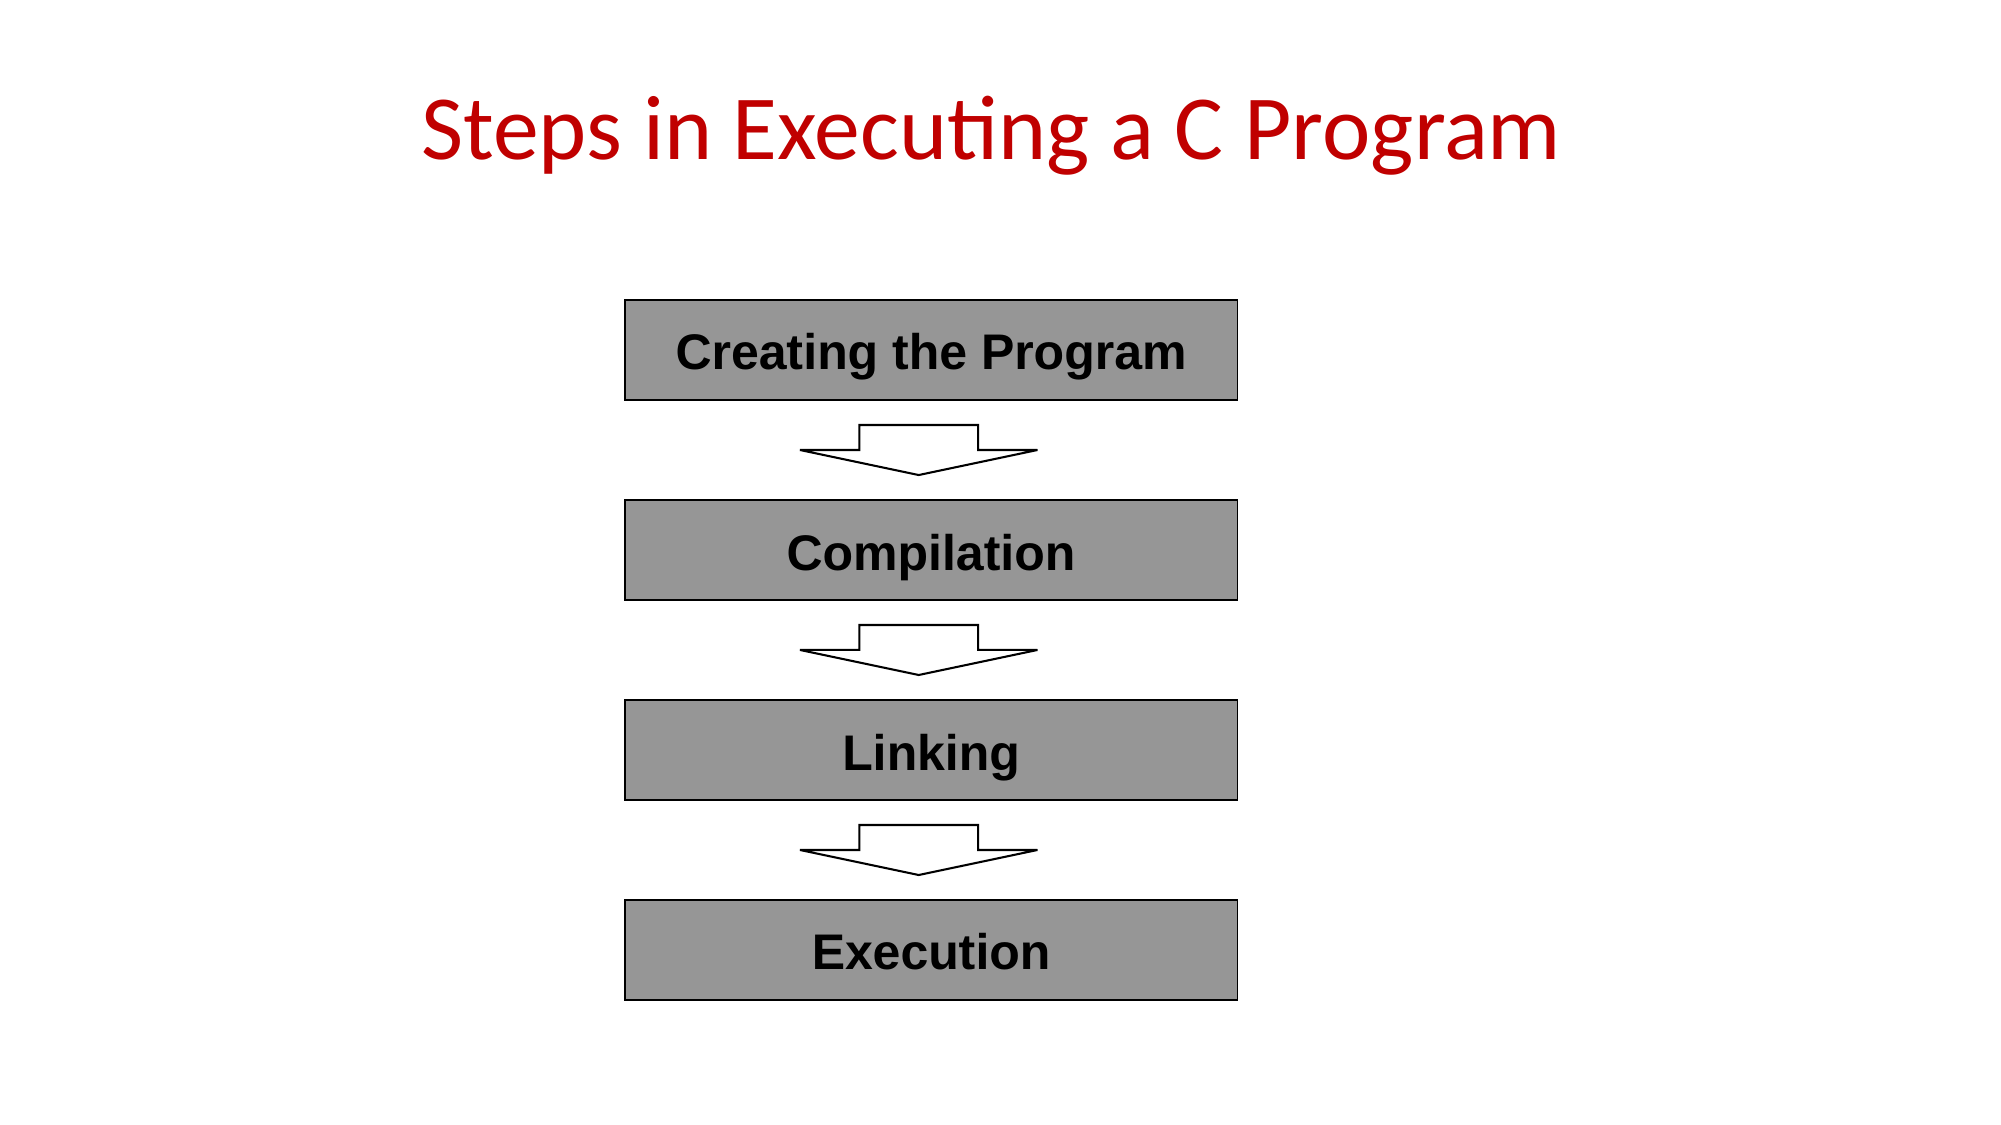

Steps in Executing a C Program
Creating the Program

Compilation

Linking

Execution